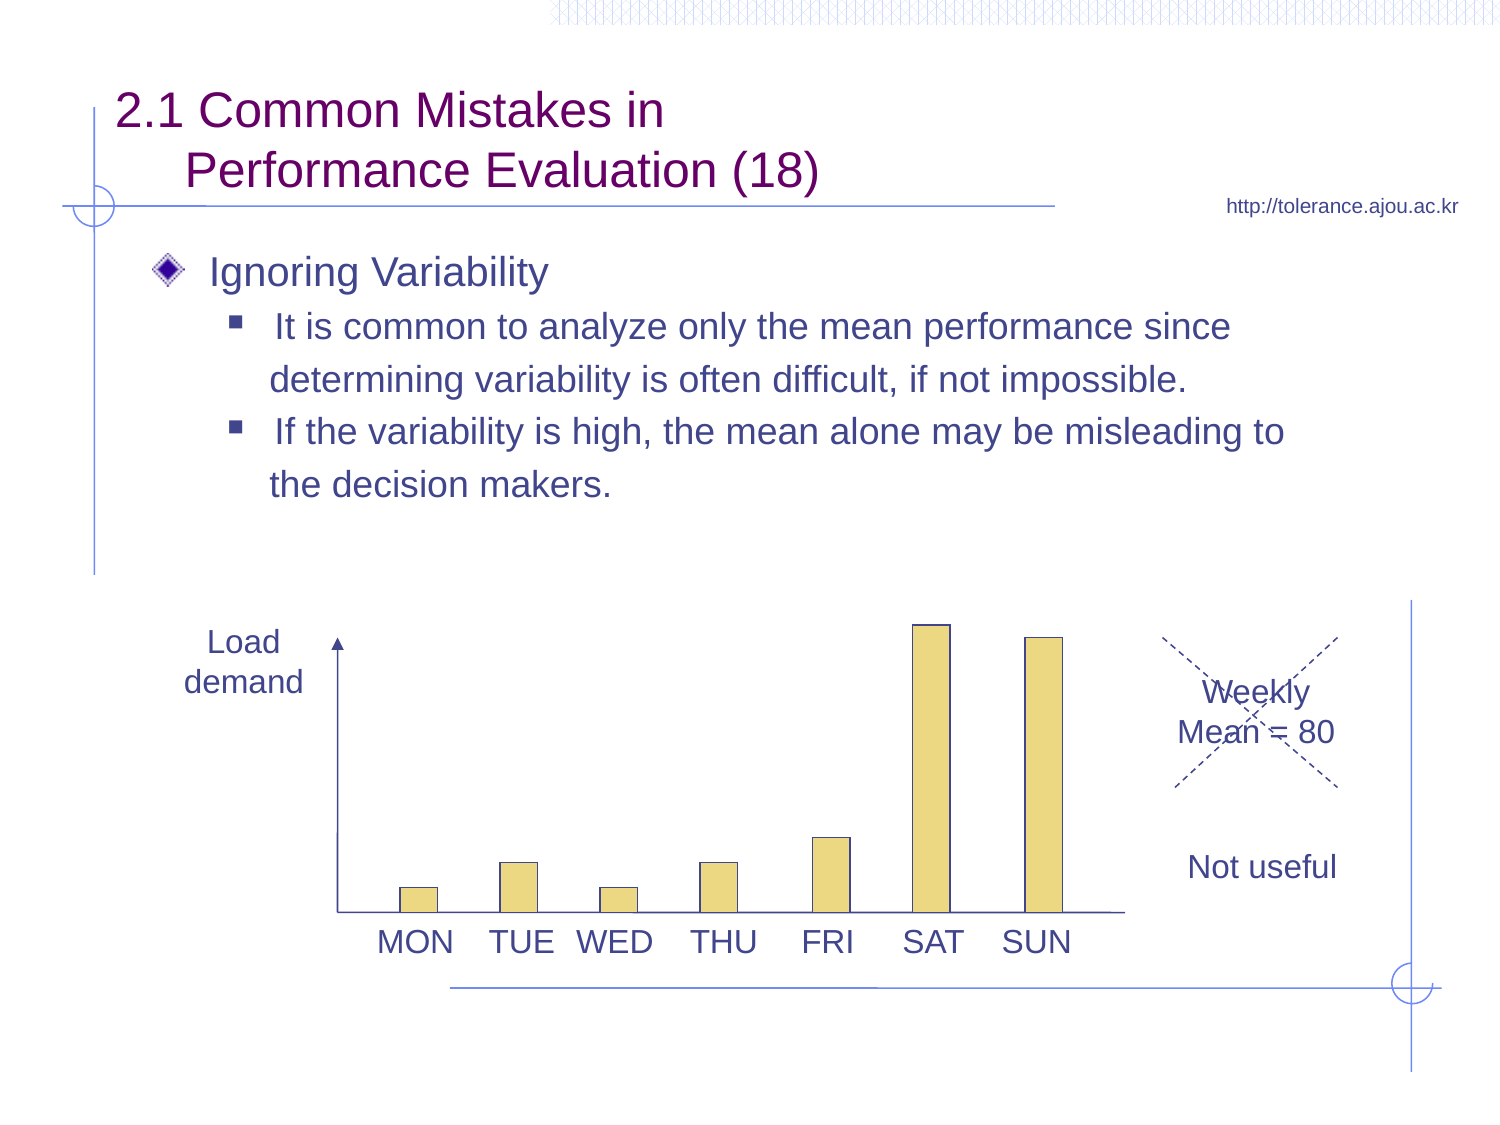

# 2.1 Common Mistakes in Performance Evaluation (18)
Ignoring Variability
It is common to analyze only the mean performance since
    determining variability is often difficult, if not impossible.
If the variability is high, the mean alone may be misleading to
    the decision makers.

Load demand

Weekly Mean = 80

Not useful

MON
TUE
WED
THU
FRI
SAT
SUN